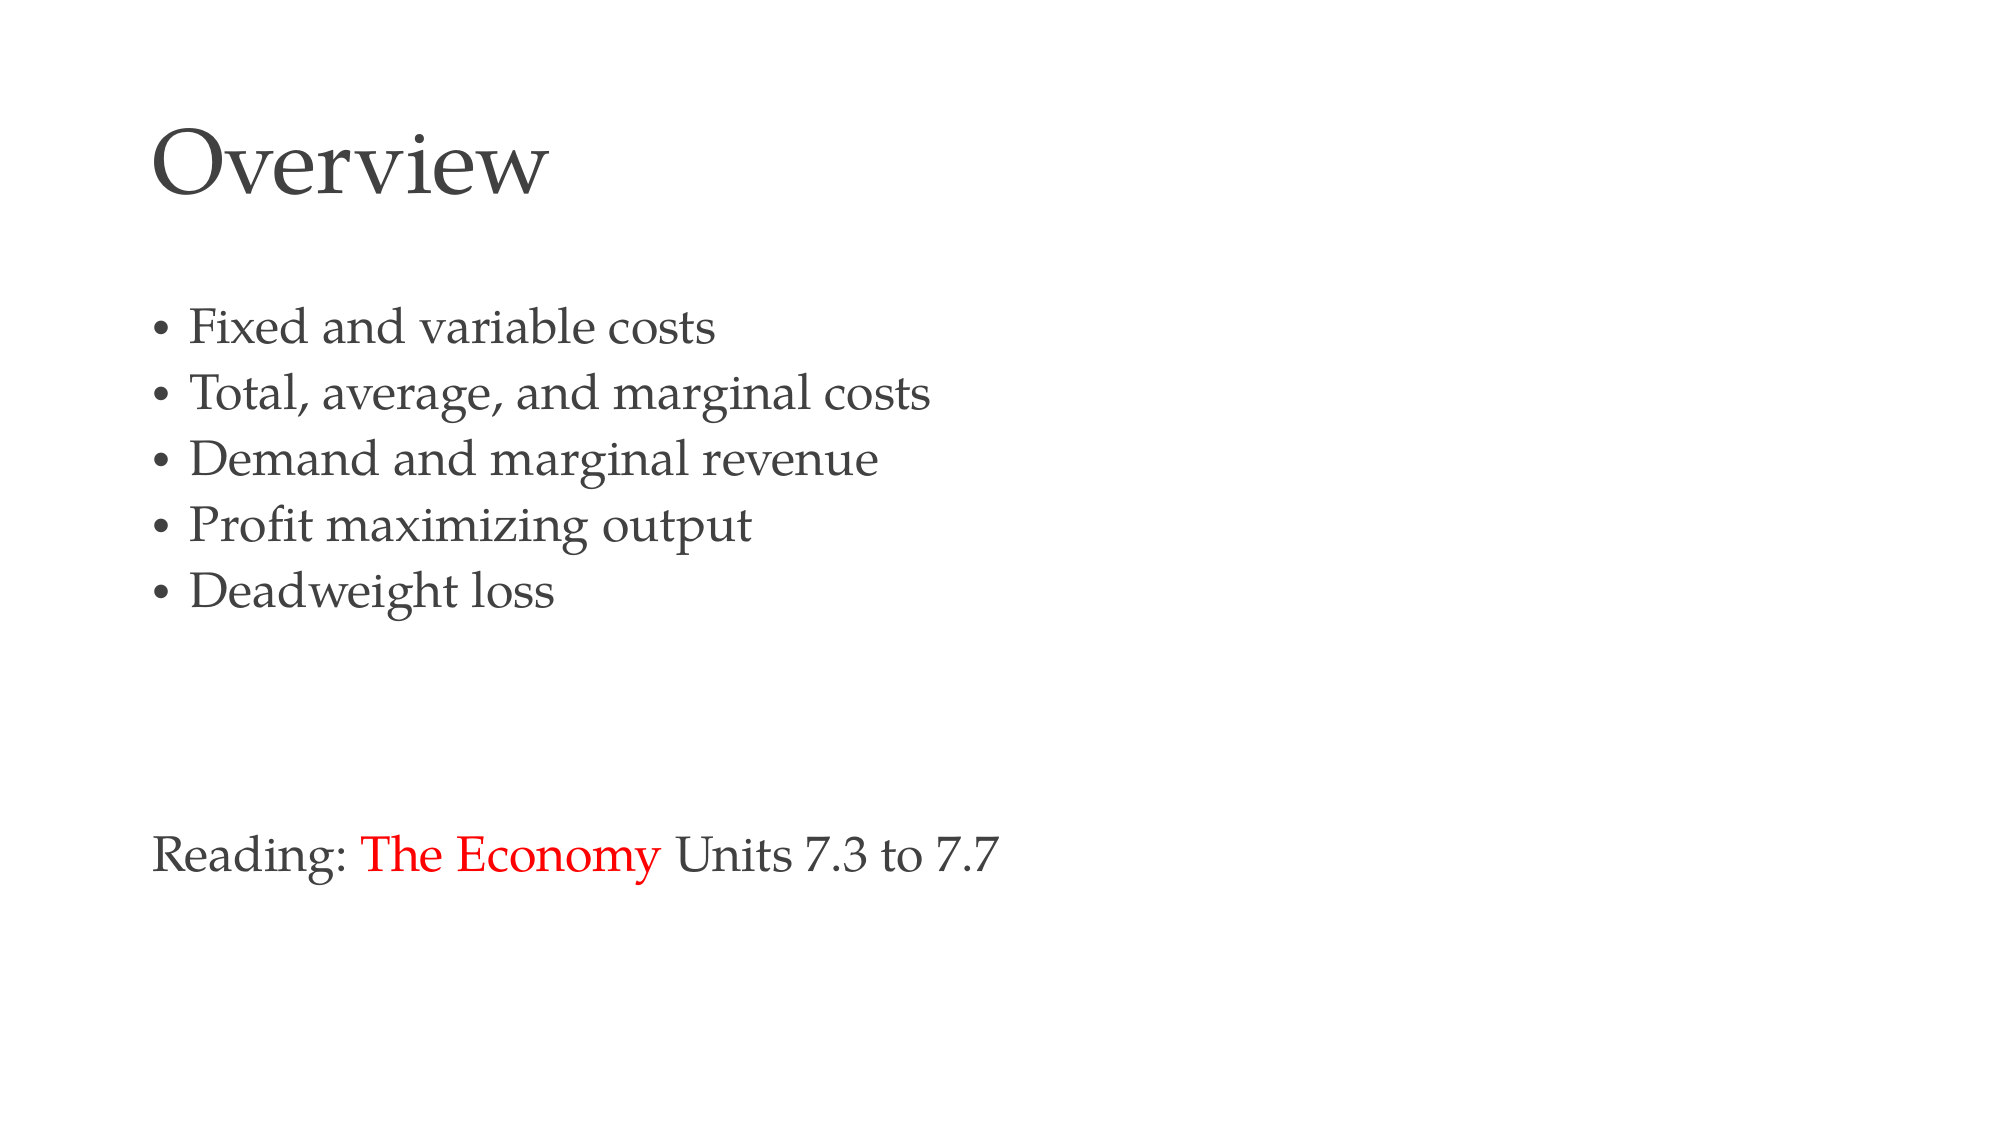

# Overview
Fixed and variable costs
Total, average, and marginal costs
Demand and marginal revenue
Profit maximizing output
Deadweight loss

Reading: The Economy Units 7.3 to 7.7